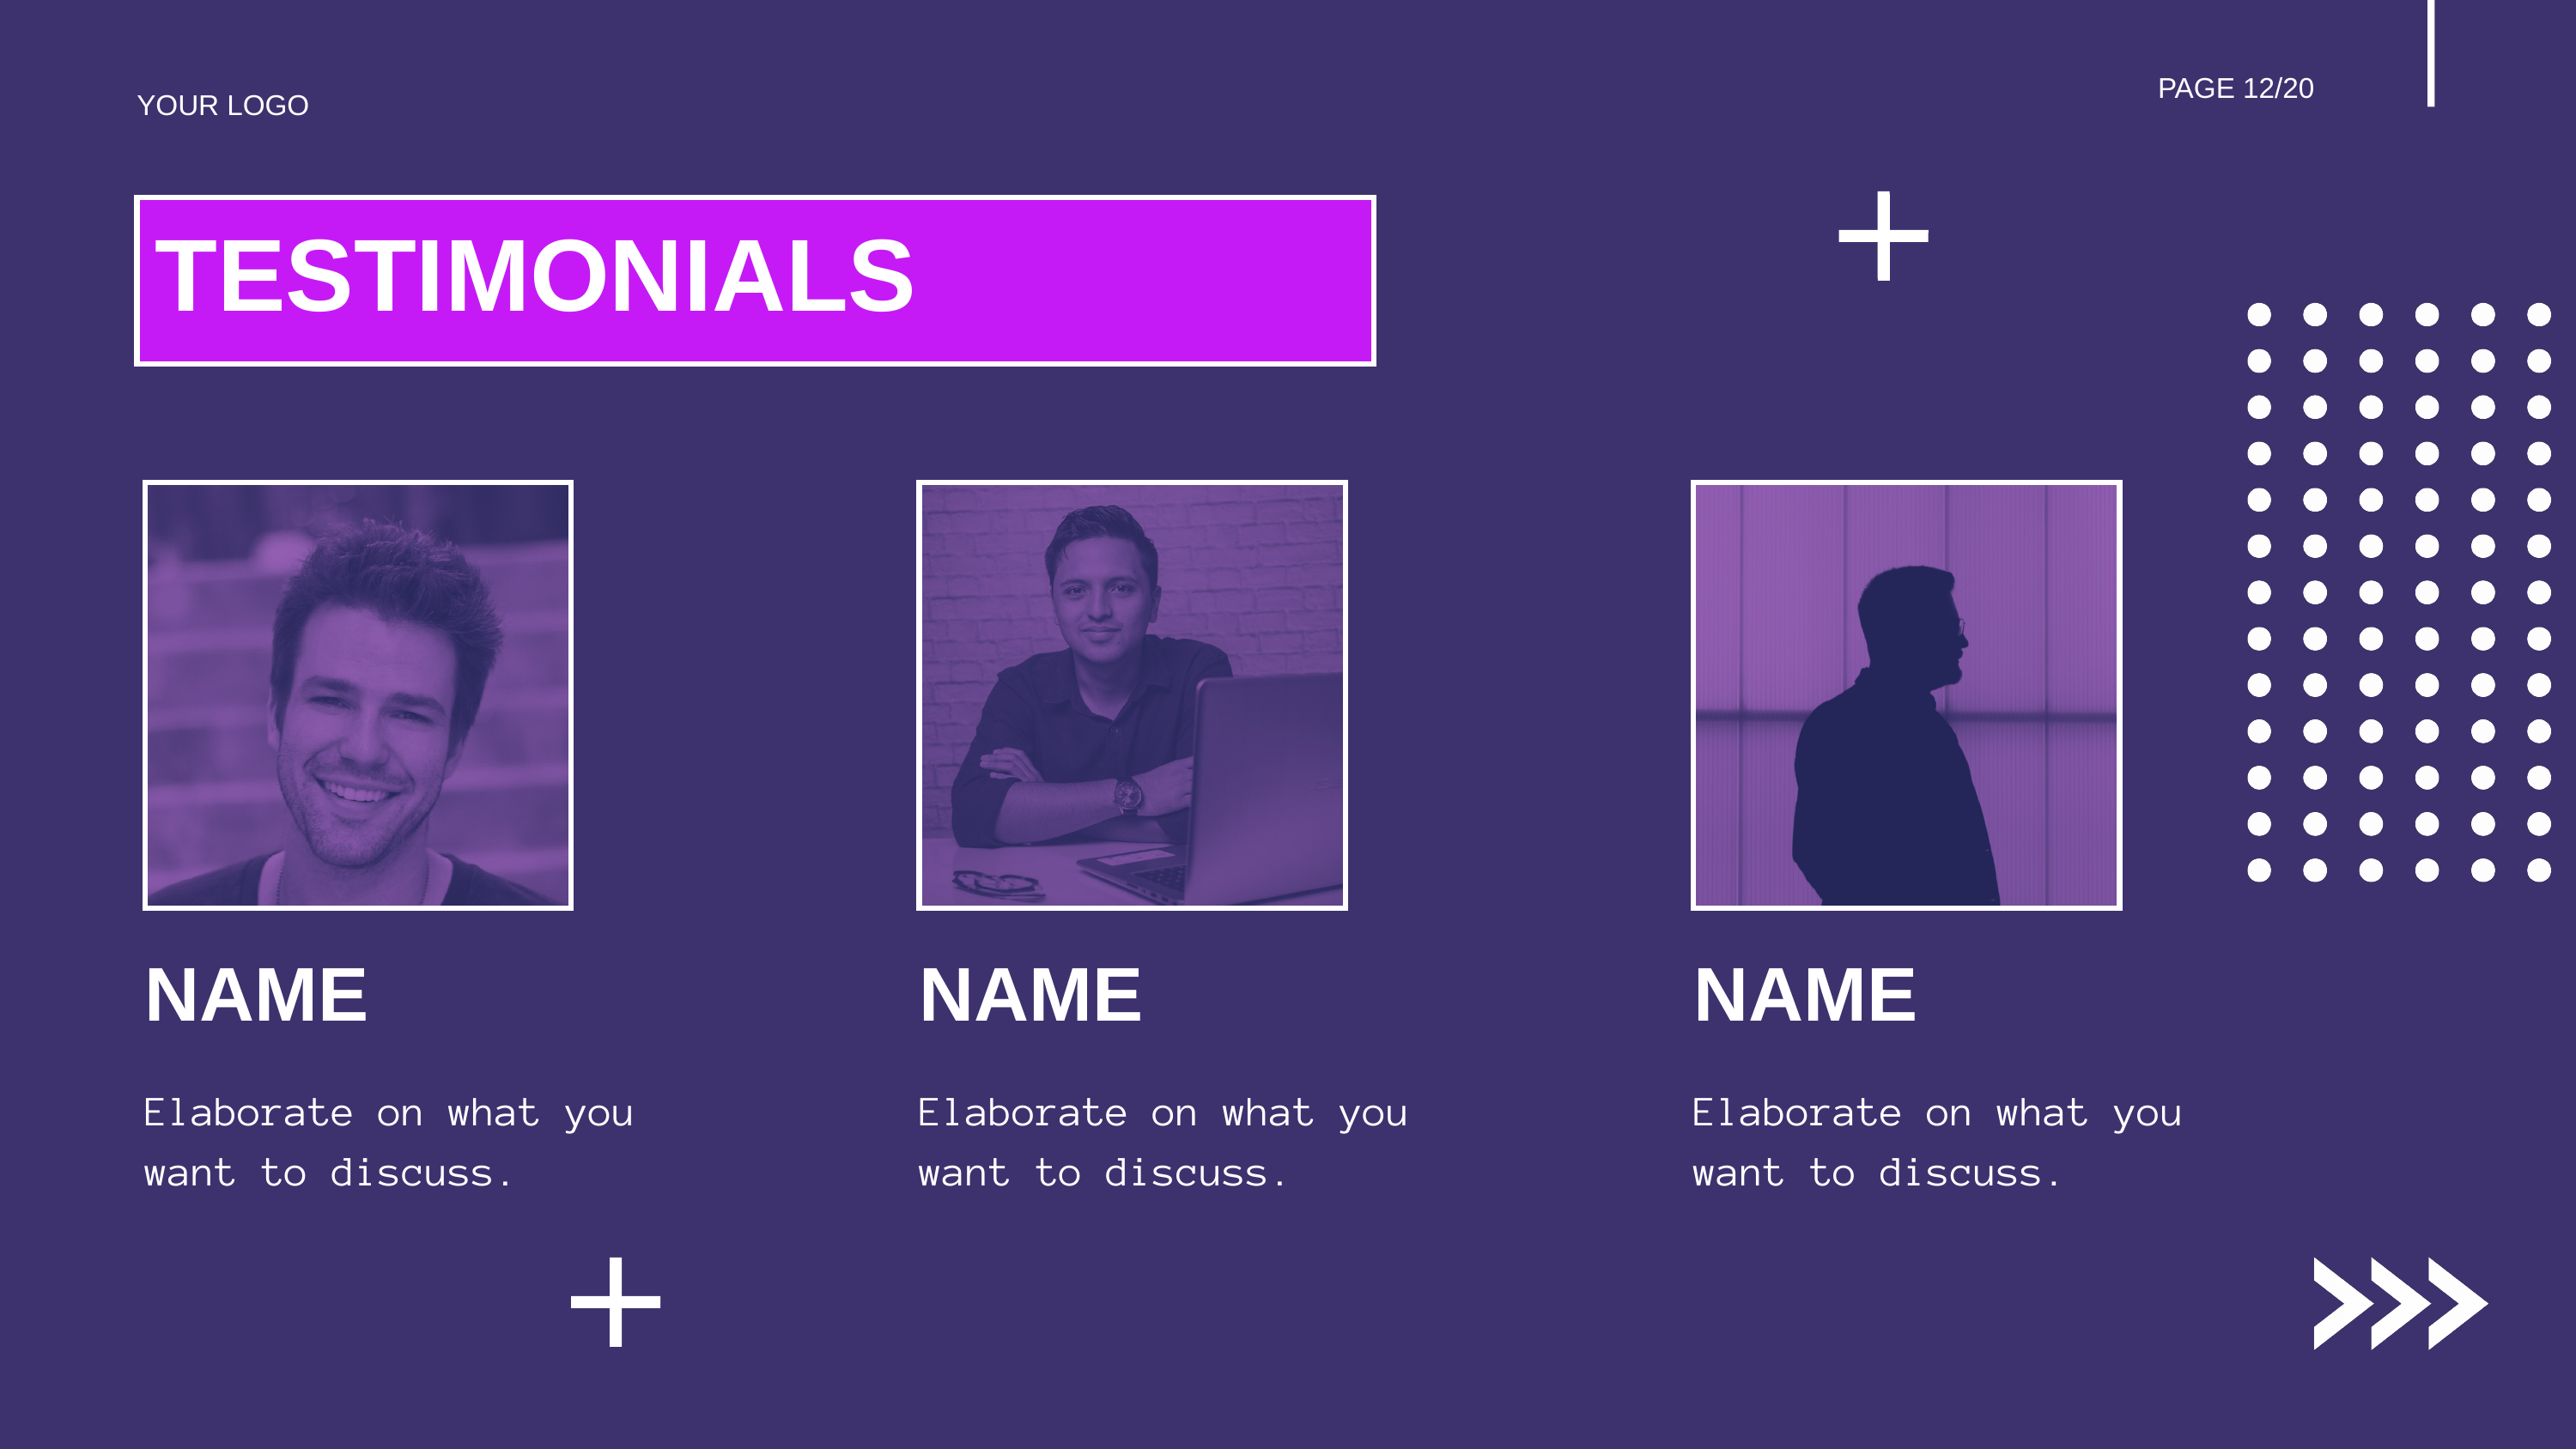

PAGE 12/20
YOUR LOGO

TESTIMONIALS

NAME
NAME
NAME
Elaborate on what you want to discuss.
Elaborate on what you want to discuss.
Elaborate on what you want to discuss.